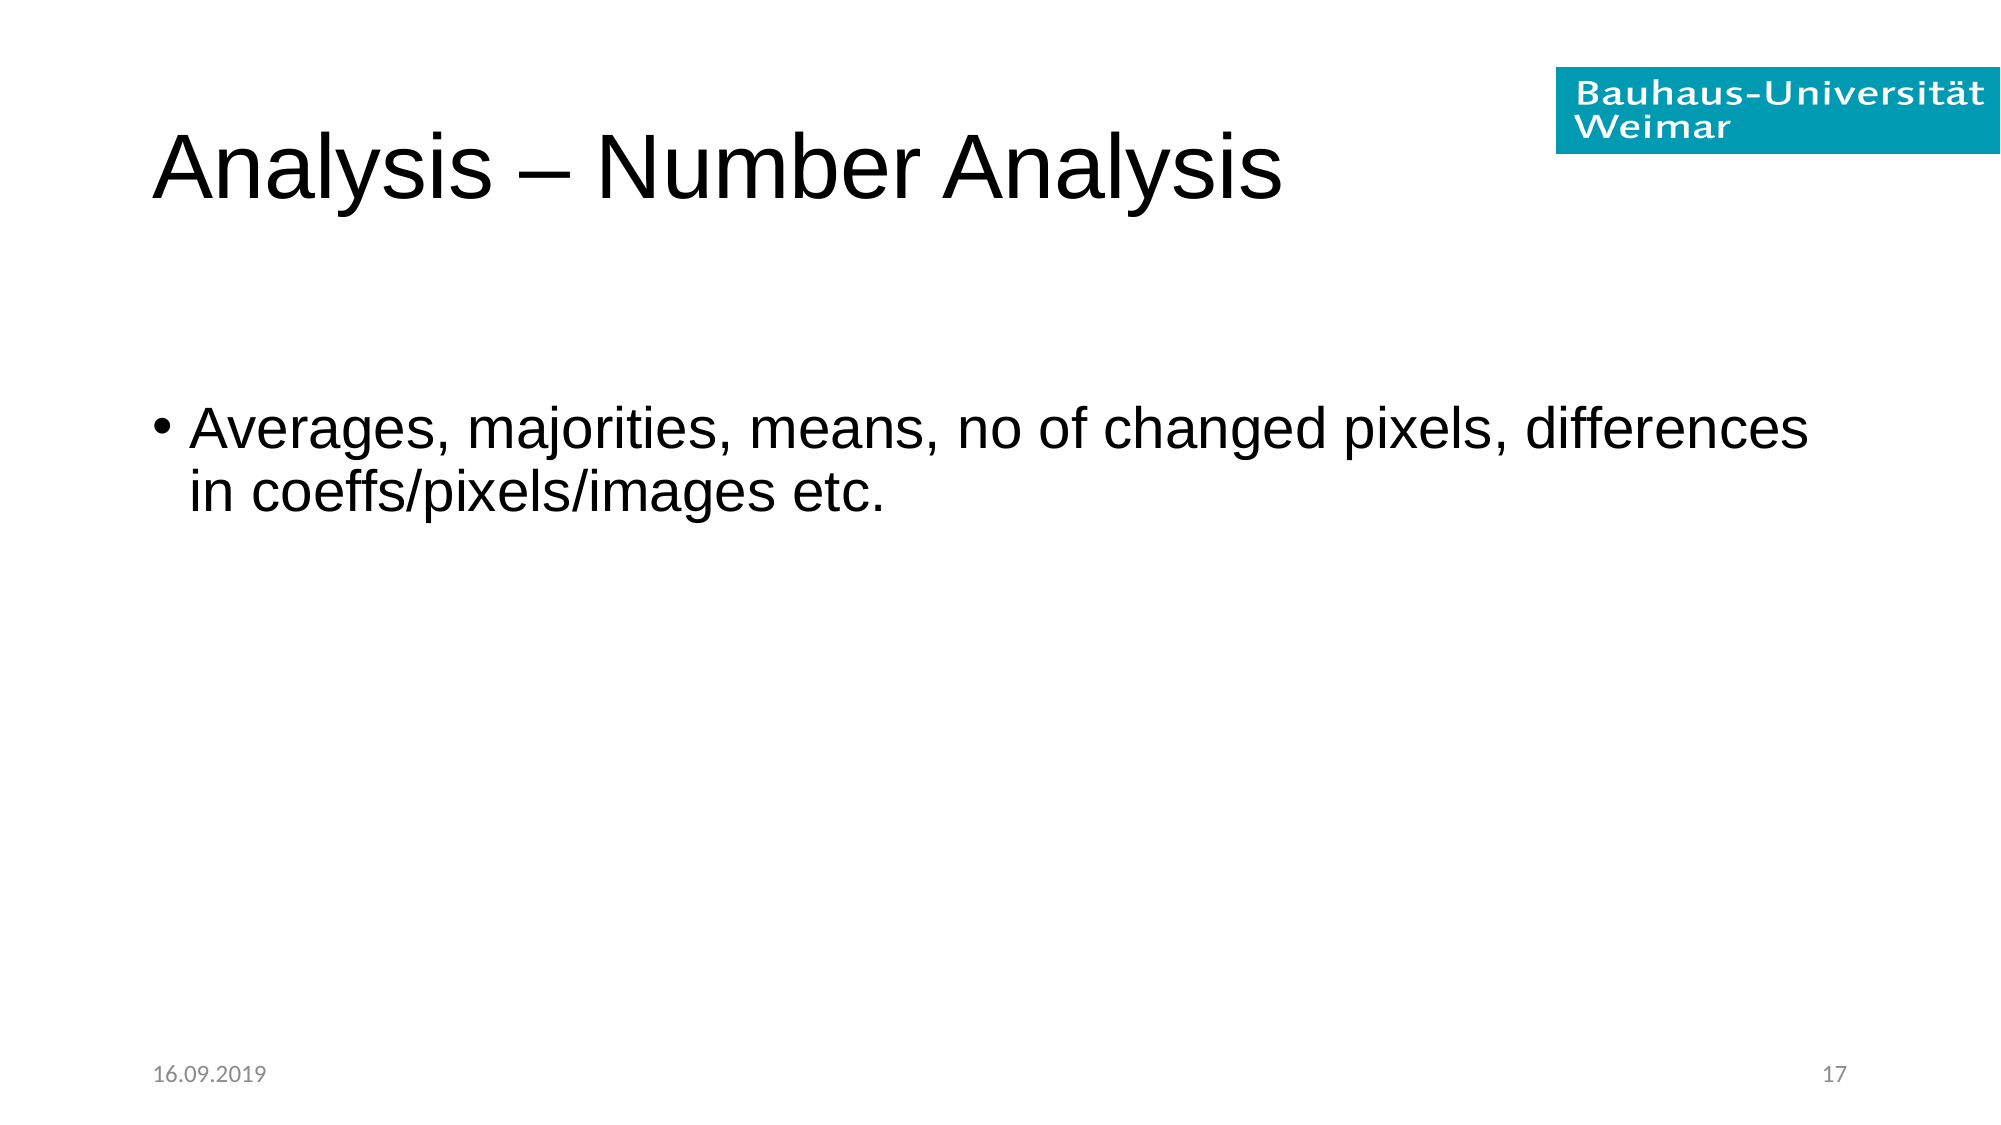

# Analysis – Number Analysis

Averages, majorities, means, no of changed pixels, differences in coeffs/pixels/images etc.
16.09.2019

17